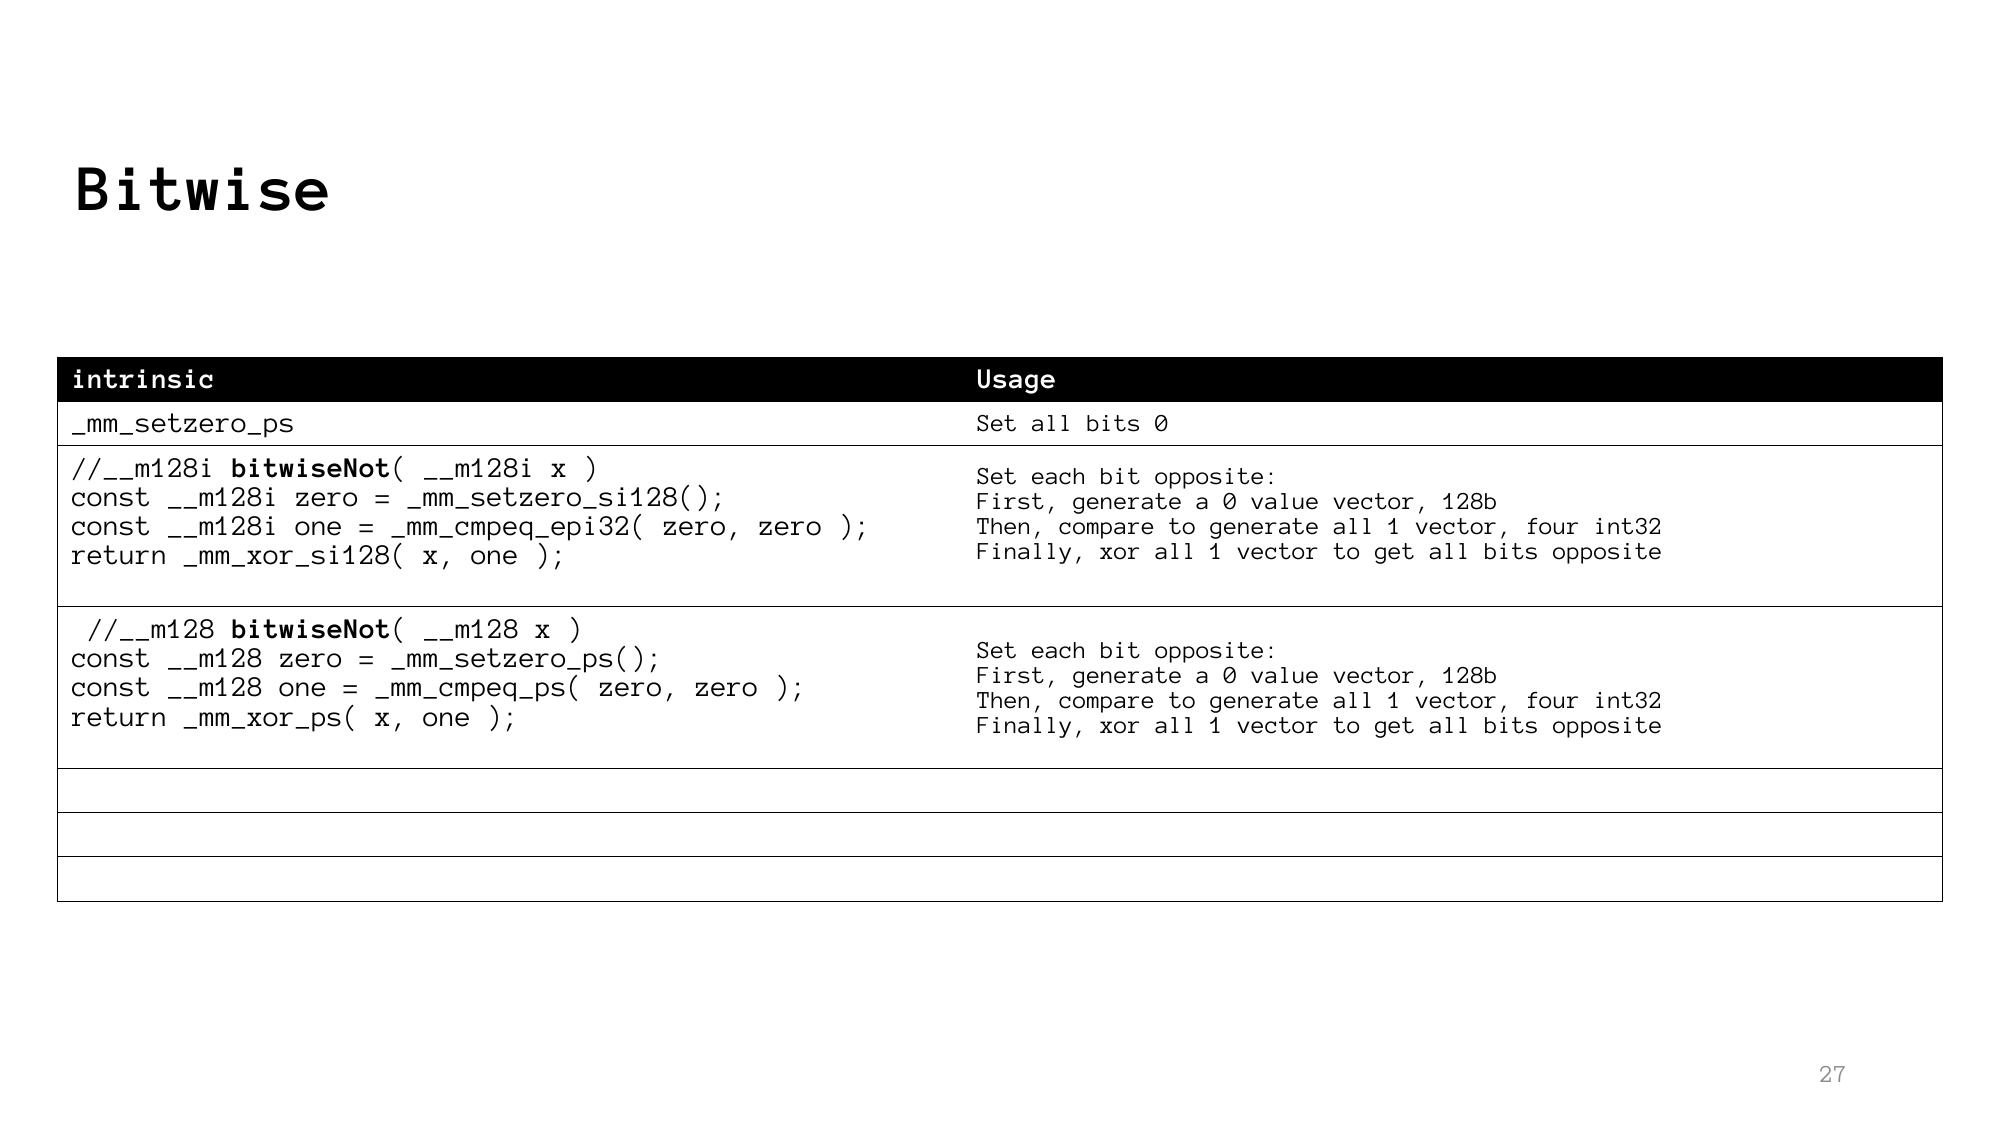

Bitwise
| intrinsic | Usage |
| --- | --- |
| \_mm\_setzero\_ps | Set all bits 0 |
| //\_\_m128i bitwiseNot( \_\_m128i x ) const \_\_m128i zero = \_mm\_setzero\_si128(); const \_\_m128i one = \_mm\_cmpeq\_epi32( zero, zero ); return \_mm\_xor\_si128( x, one ); | Set each bit opposite: First, generate a 0 value vector, 128b Then, compare to generate all 1 vector, four int32 Finally, xor all 1 vector to get all bits opposite |
| //\_\_m128 bitwiseNot( \_\_m128 x ) const \_\_m128 zero = \_mm\_setzero\_ps(); const \_\_m128 one = \_mm\_cmpeq\_ps( zero, zero ); return \_mm\_xor\_ps( x, one ); | Set each bit opposite: First, generate a 0 value vector, 128b Then, compare to generate all 1 vector, four int32 Finally, xor all 1 vector to get all bits opposite |
|  |  |
|  |  |
|  |  |
27